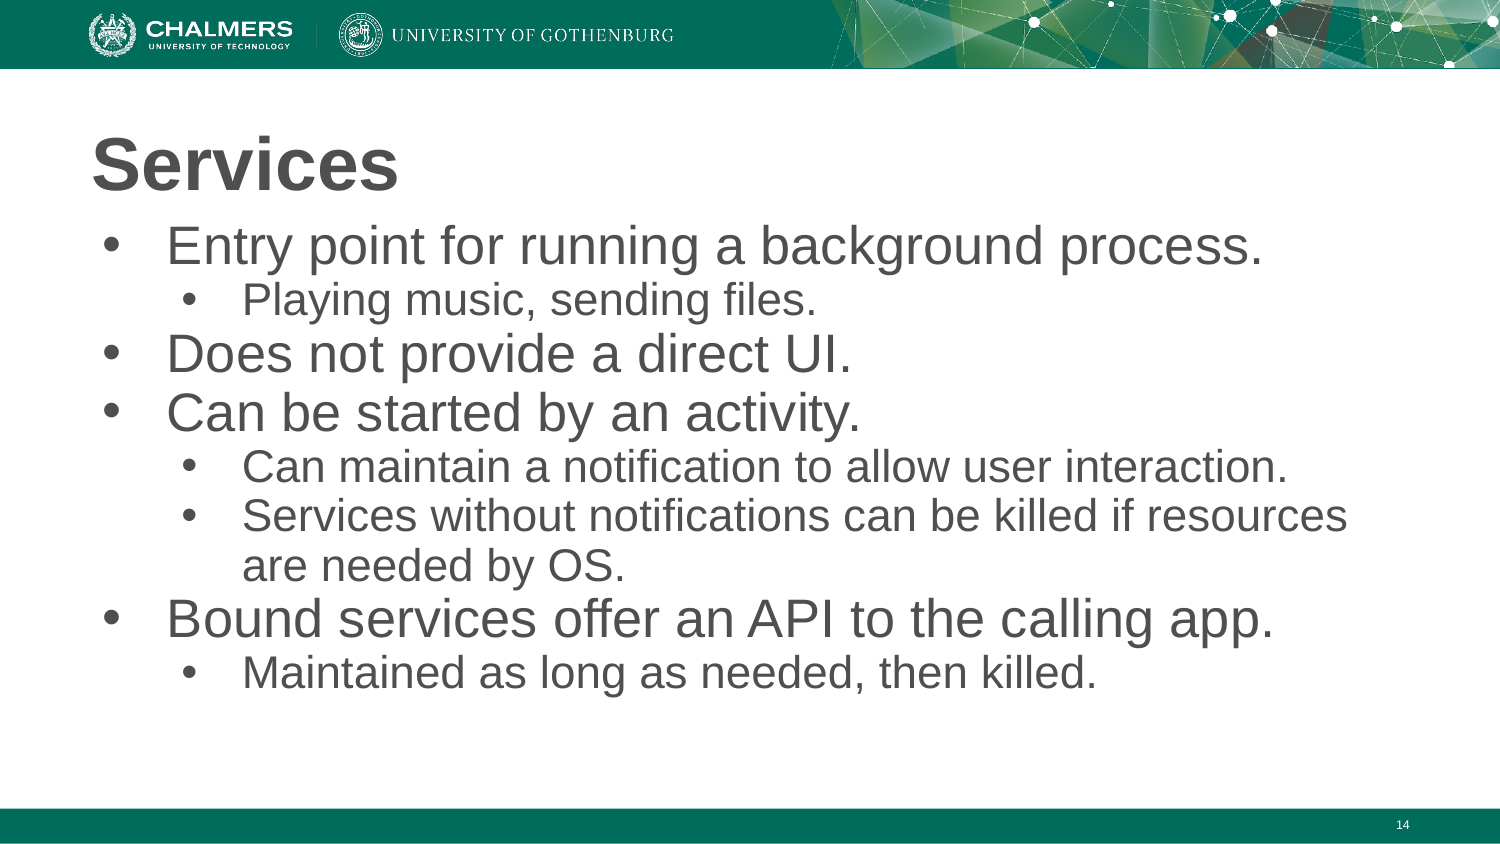

# Services
Entry point for running a background process.
Playing music, sending files.
Does not provide a direct UI.
Can be started by an activity.
Can maintain a notification to allow user interaction.
Services without notifications can be killed if resources are needed by OS.
Bound services offer an API to the calling app.
Maintained as long as needed, then killed.
14